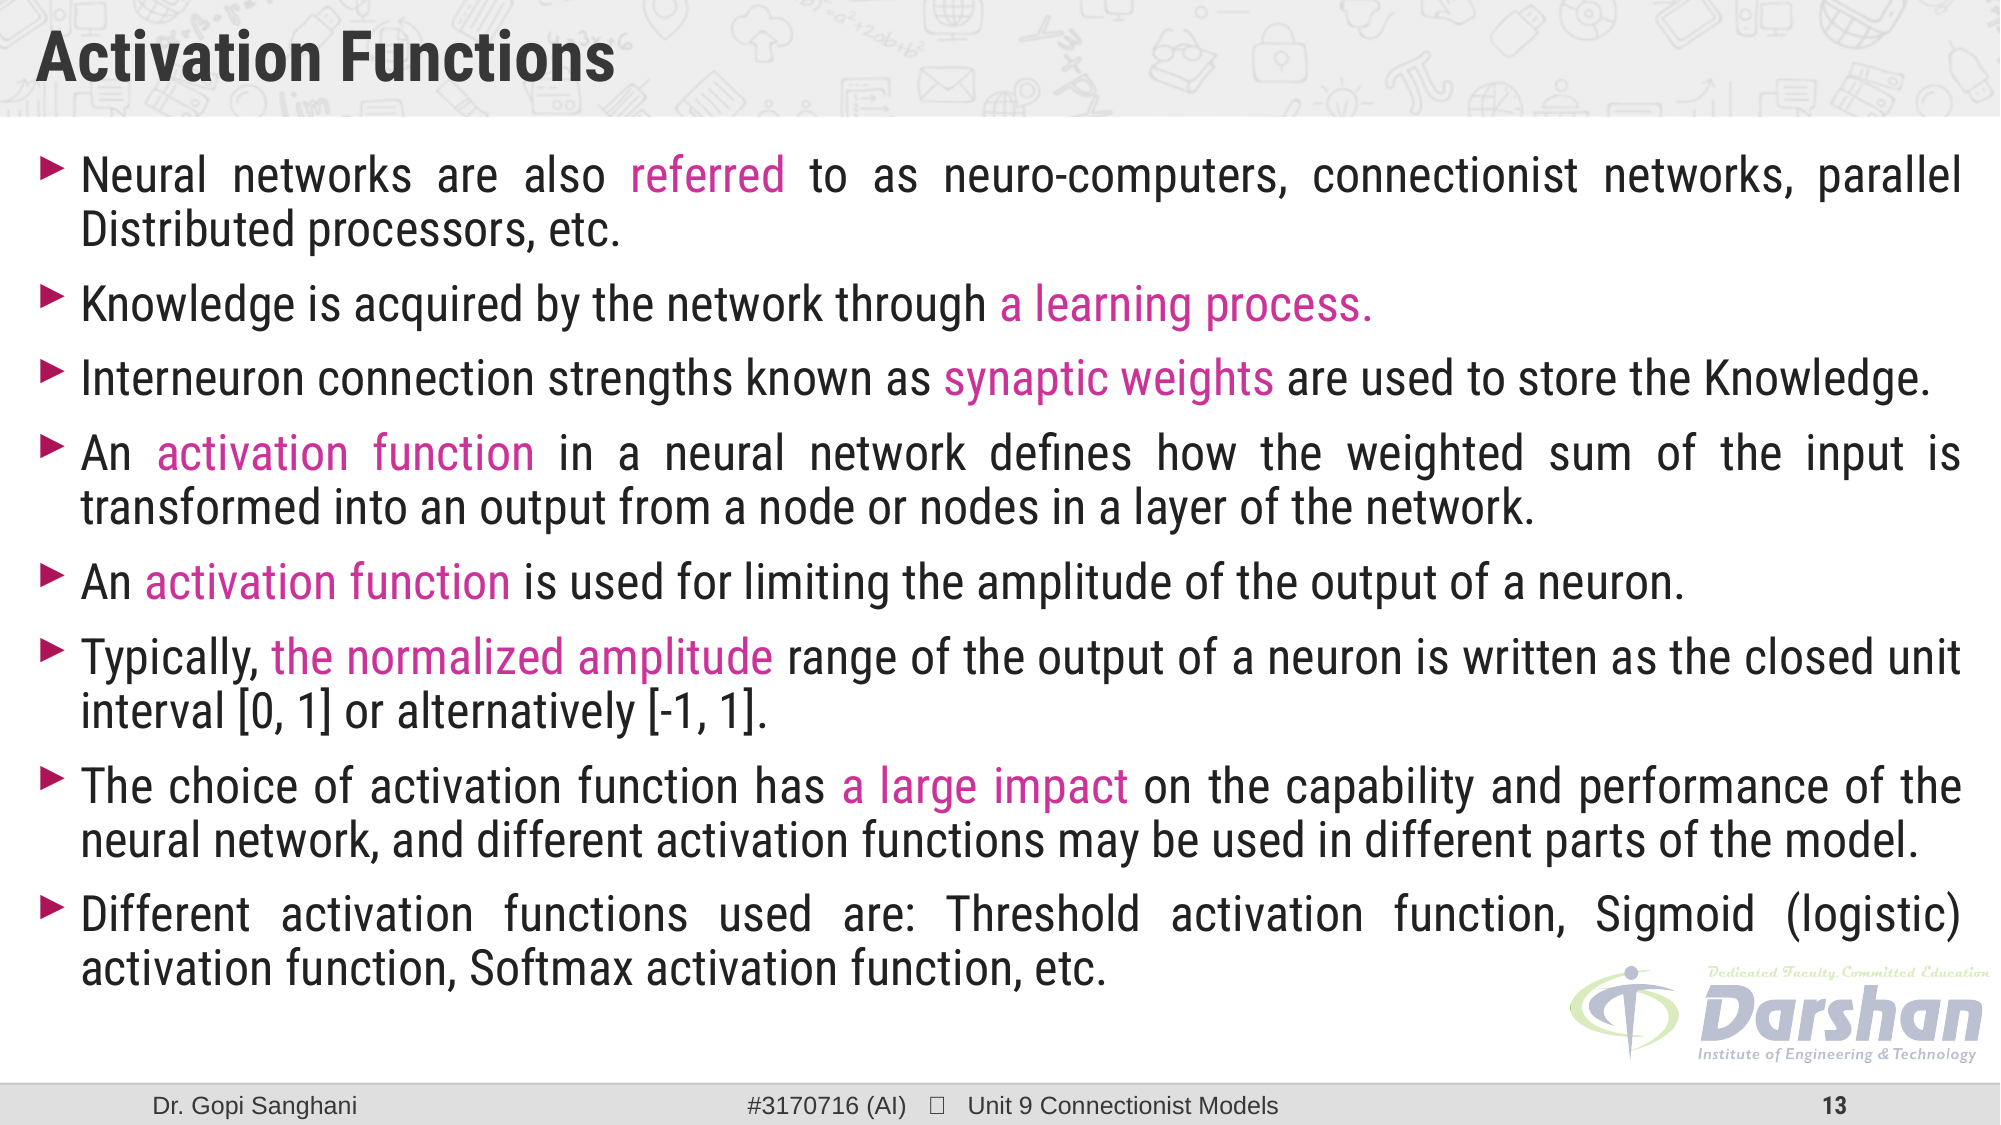

# Activation Functions
Neural networks are also referred to as neuro-computers, connectionist networks, parallel Distributed processors, etc.
Knowledge is acquired by the network through a learning process.
Interneuron connection strengths known as synaptic weights are used to store the Knowledge.
An activation function in a neural network defines how the weighted sum of the input is transformed into an output from a node or nodes in a layer of the network.
An activation function is used for limiting the amplitude of the output of a neuron.
Typically, the normalized amplitude range of the output of a neuron is written as the closed unit interval [0, 1] or alternatively [-1, 1].
The choice of activation function has a large impact on the capability and performance of the neural network, and different activation functions may be used in different parts of the model.
Different activation functions used are: Threshold activation function, Sigmoid (logistic) activation function, Softmax activation function, etc.